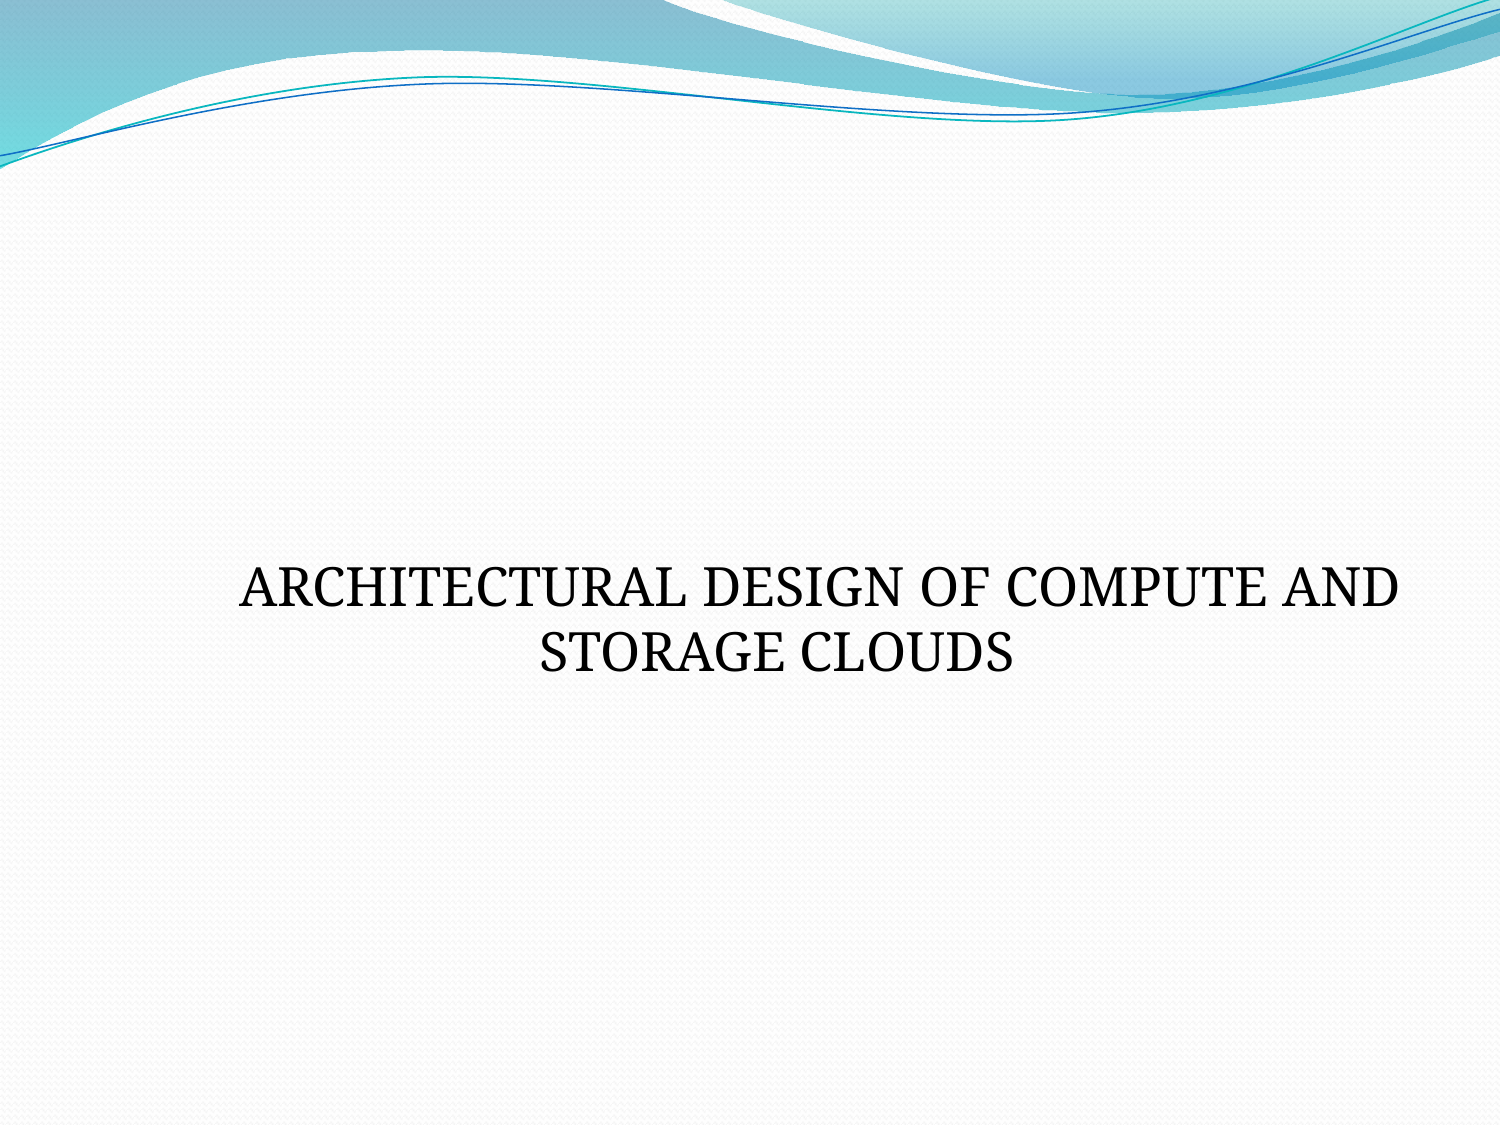

#

	ARCHITECTURAL DESIGN OF COMPUTE AND 			STORAGE CLOUDS